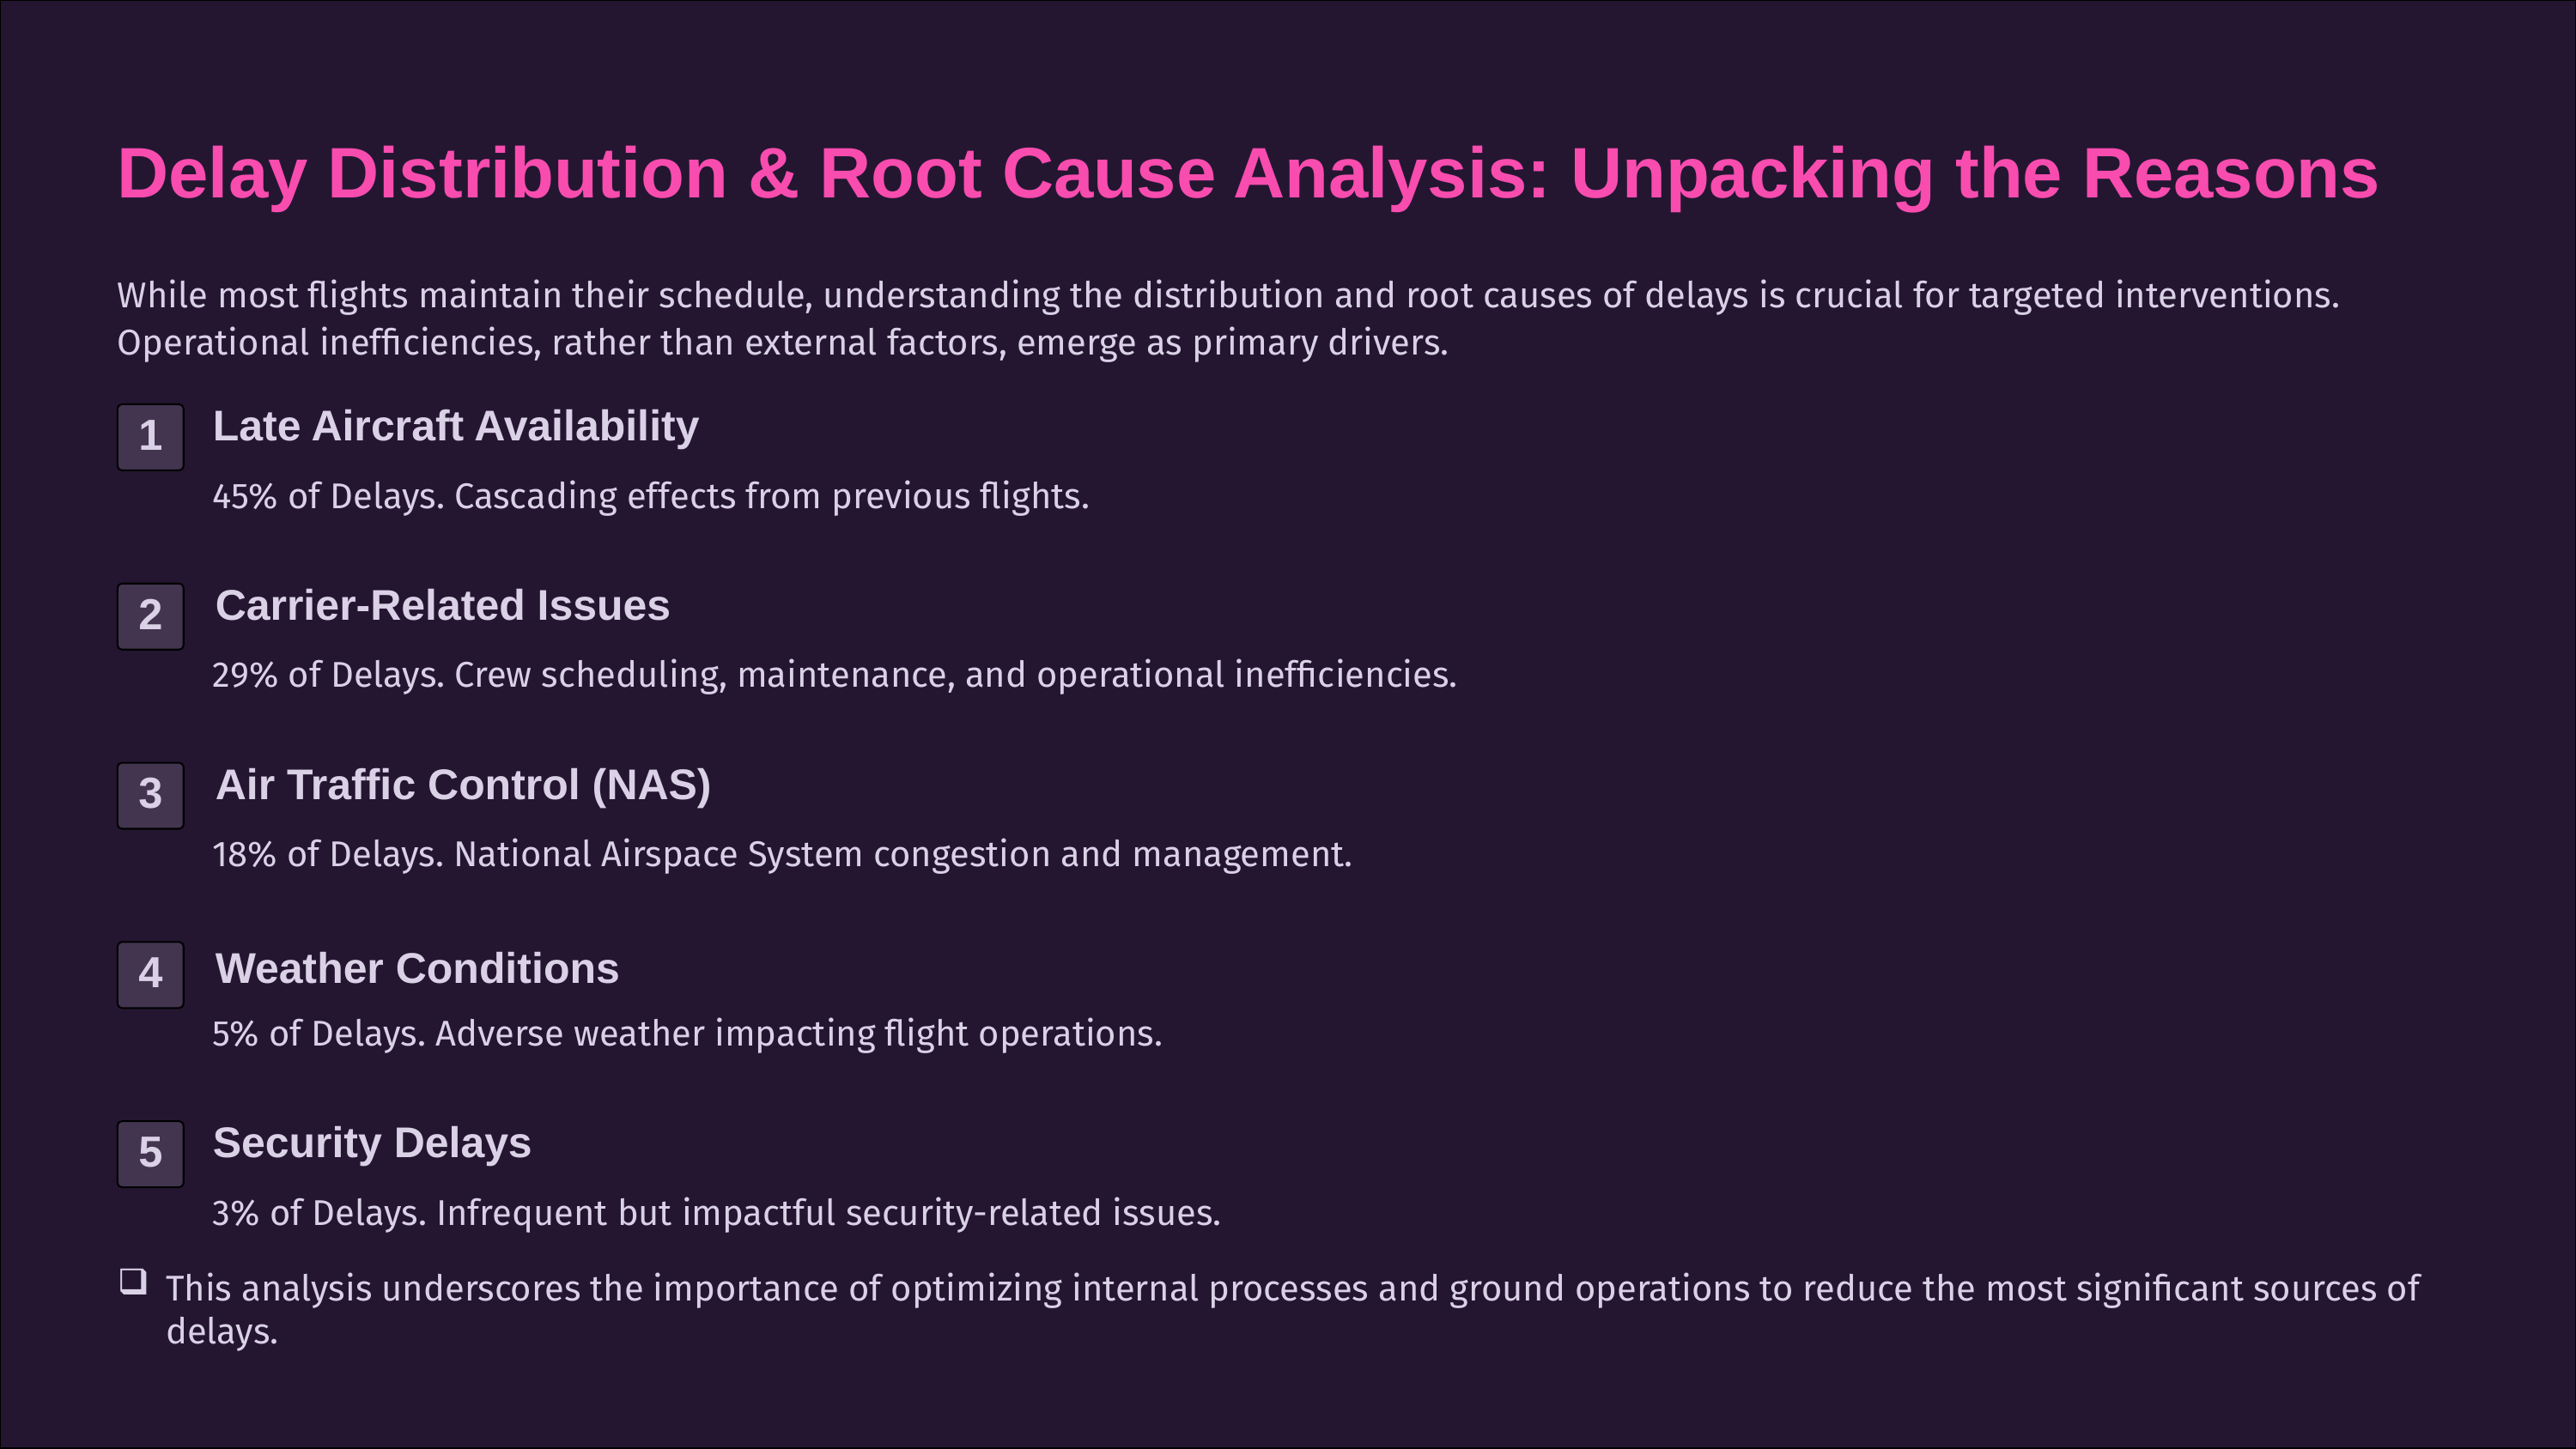

Delay Distribution & Root Cause Analysis: Unpacking the Reasons
While most flights maintain their schedule, understanding the distribution and root causes of delays is crucial for targeted interventions. Operational inefficiencies, rather than external factors, emerge as primary drivers.
Late Aircraft Availability

1
45% of Delays. Cascading effects from previous flights.
Carrier-Related Issues

2
29% of Delays. Crew scheduling, maintenance, and operational inefficiencies.
Air Traffic Control (NAS)

3
18% of Delays. National Airspace System congestion and management.

Weather Conditions
4
5% of Delays. Adverse weather impacting flight operations.
Security Delays

5
3% of Delays. Infrequent but impactful security-related issues.
This analysis underscores the importance of optimizing internal processes and ground operations to reduce the most significant sources of delays.